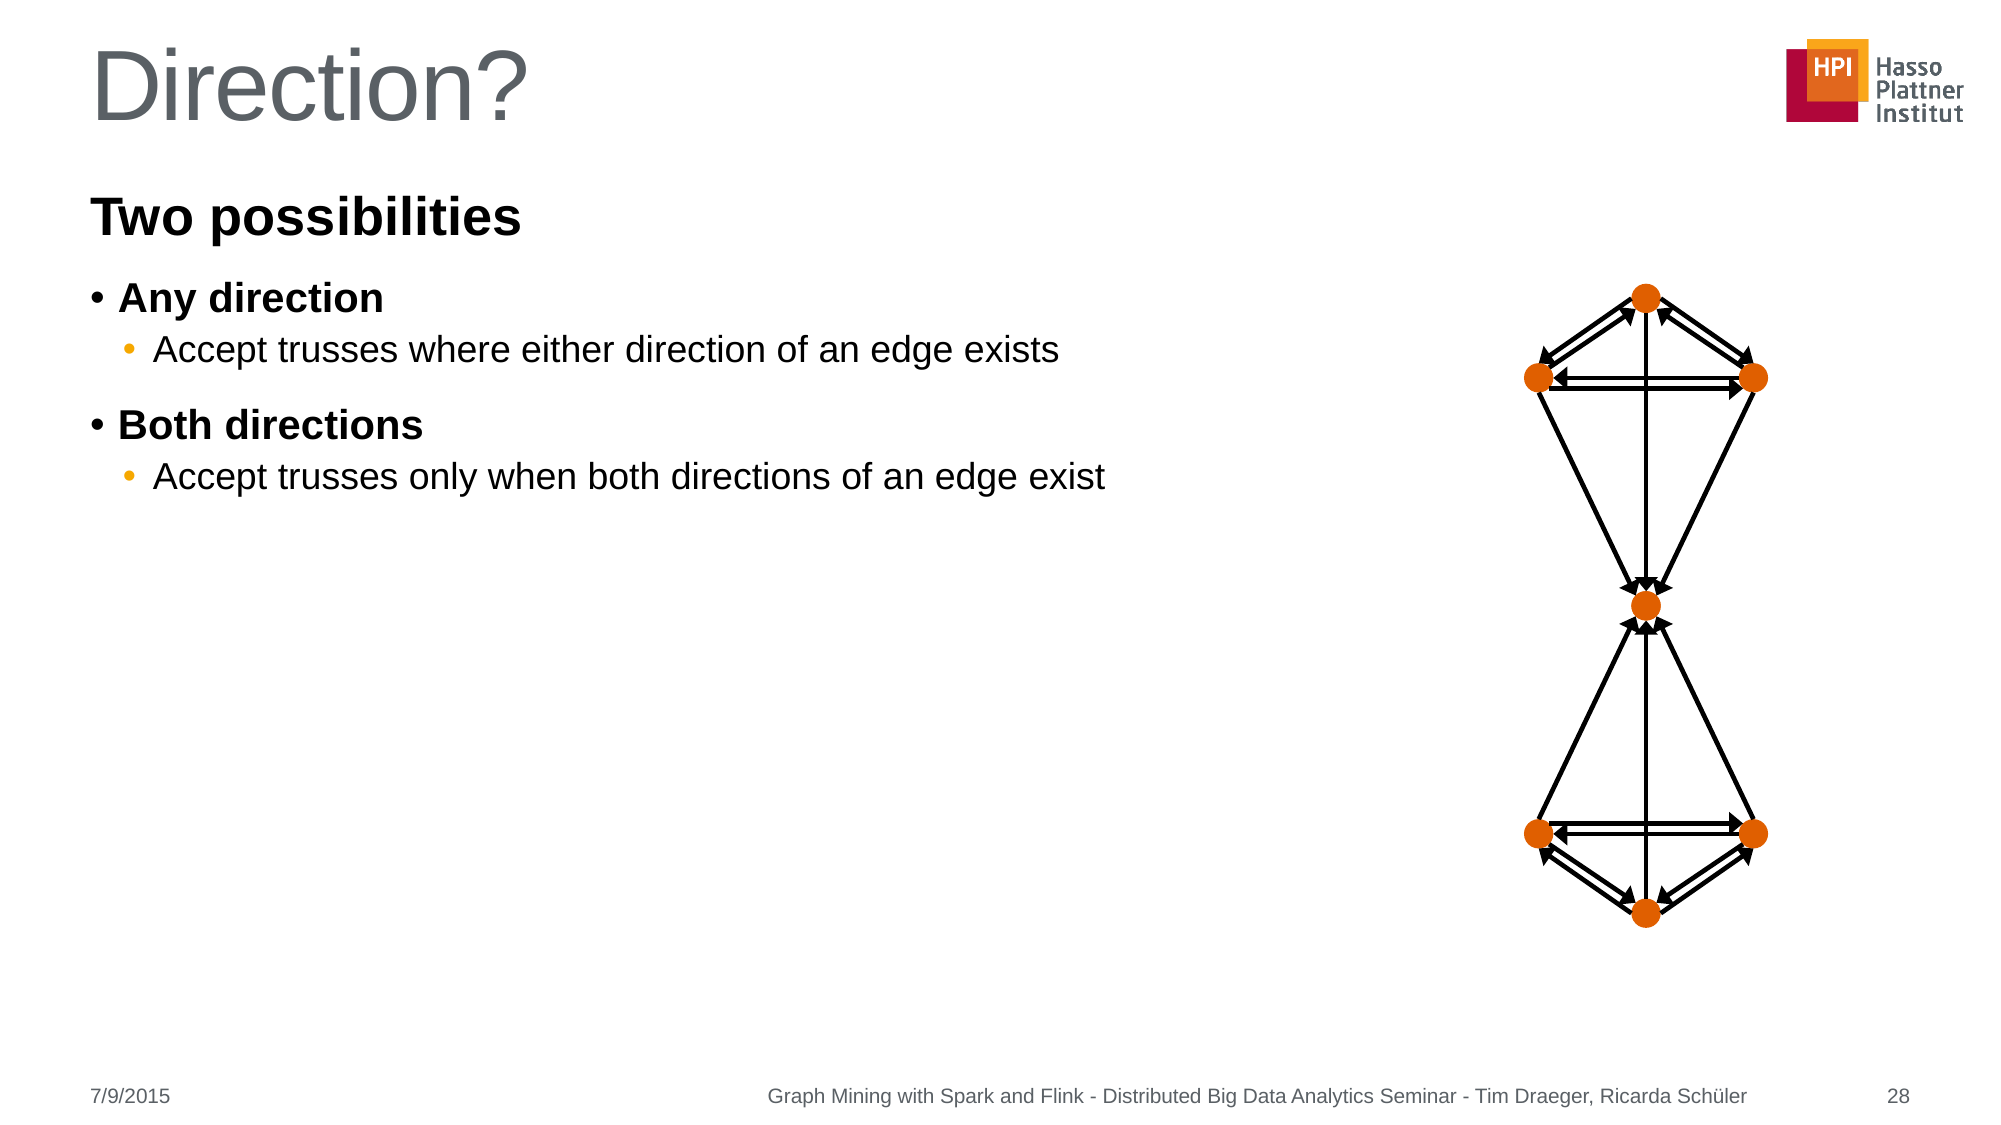

# Direction?
Two possibilities
Any direction
Accept trusses where either direction of an edge exists
Both directions
Accept trusses only when both directions of an edge exist

7/9/2015
Graph Mining with Spark and Flink - Distributed Big Data Analytics Seminar - Tim Draeger, Ricarda Schüler
28